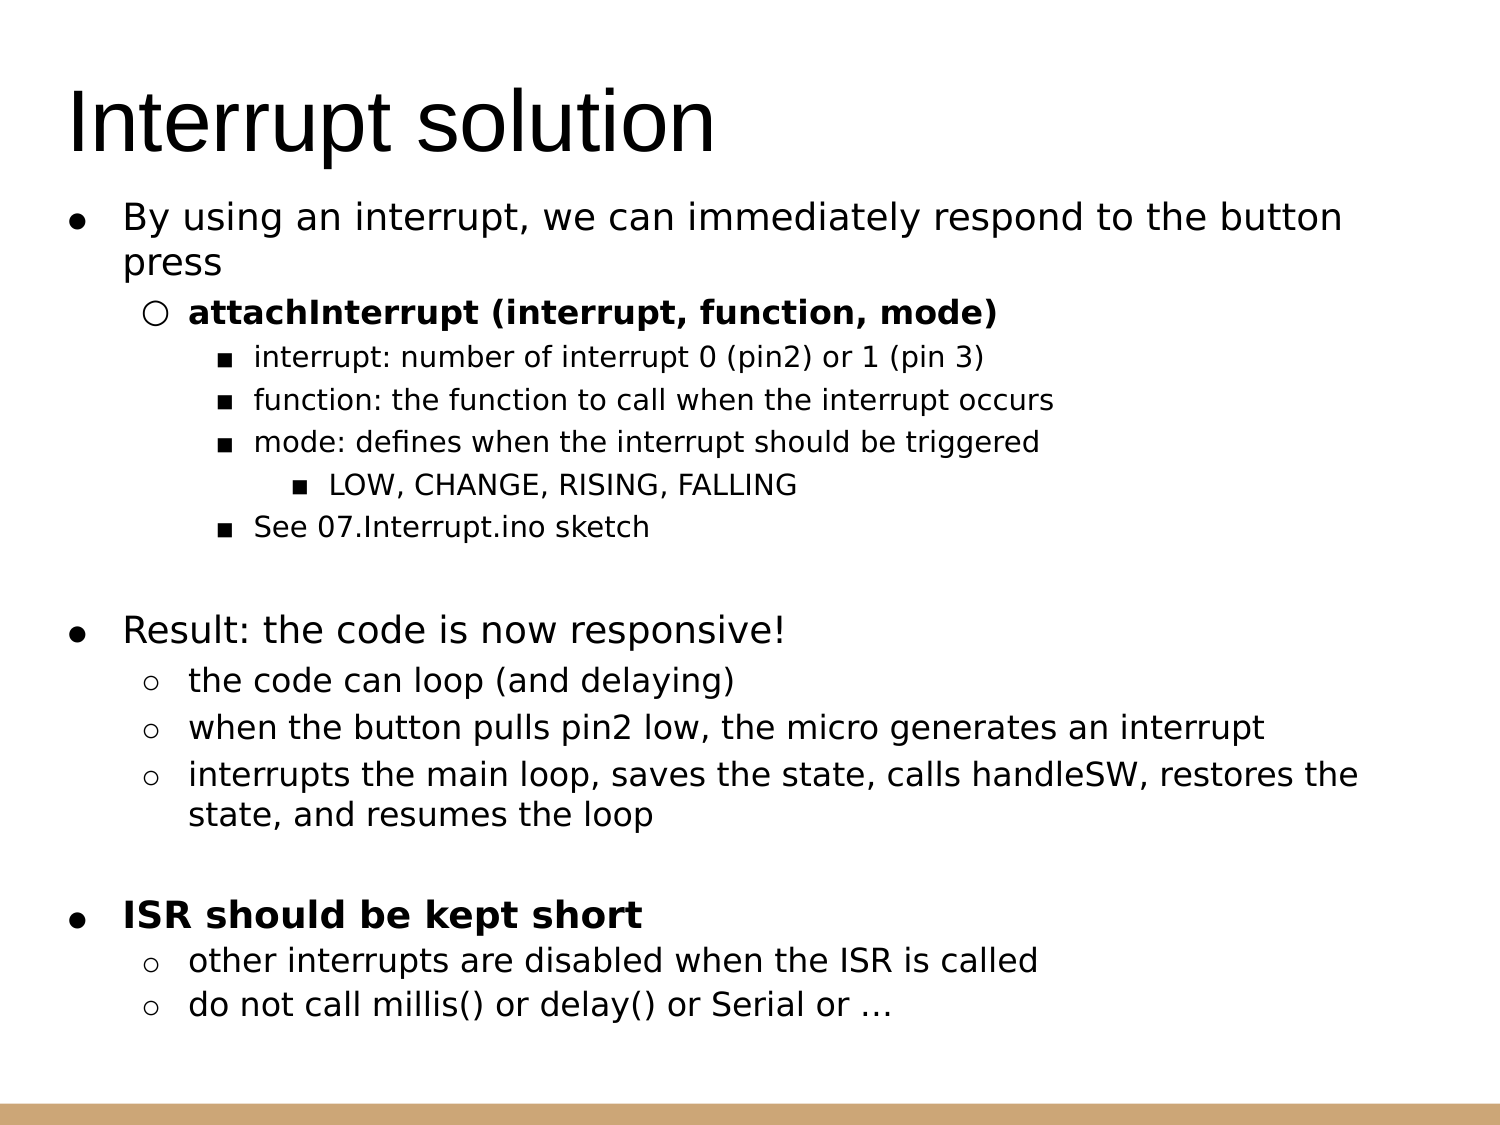

# Interrupt solution
By using an interrupt, we can immediately respond to the button press
attachInterrupt (interrupt, function, mode)
interrupt: number of interrupt 0 (pin2) or 1 (pin 3)
function: the function to call when the interrupt occurs
mode: defines when the interrupt should be triggered
LOW, CHANGE, RISING, FALLING
See 07.Interrupt.ino sketch

Result: the code is now responsive!
the code can loop (and delaying)
when the button pulls pin2 low, the micro generates an interrupt
interrupts the main loop, saves the state, calls handleSW, restores the state, and resumes the loop

ISR should be kept short
other interrupts are disabled when the ISR is called
do not call millis() or delay() or Serial or …